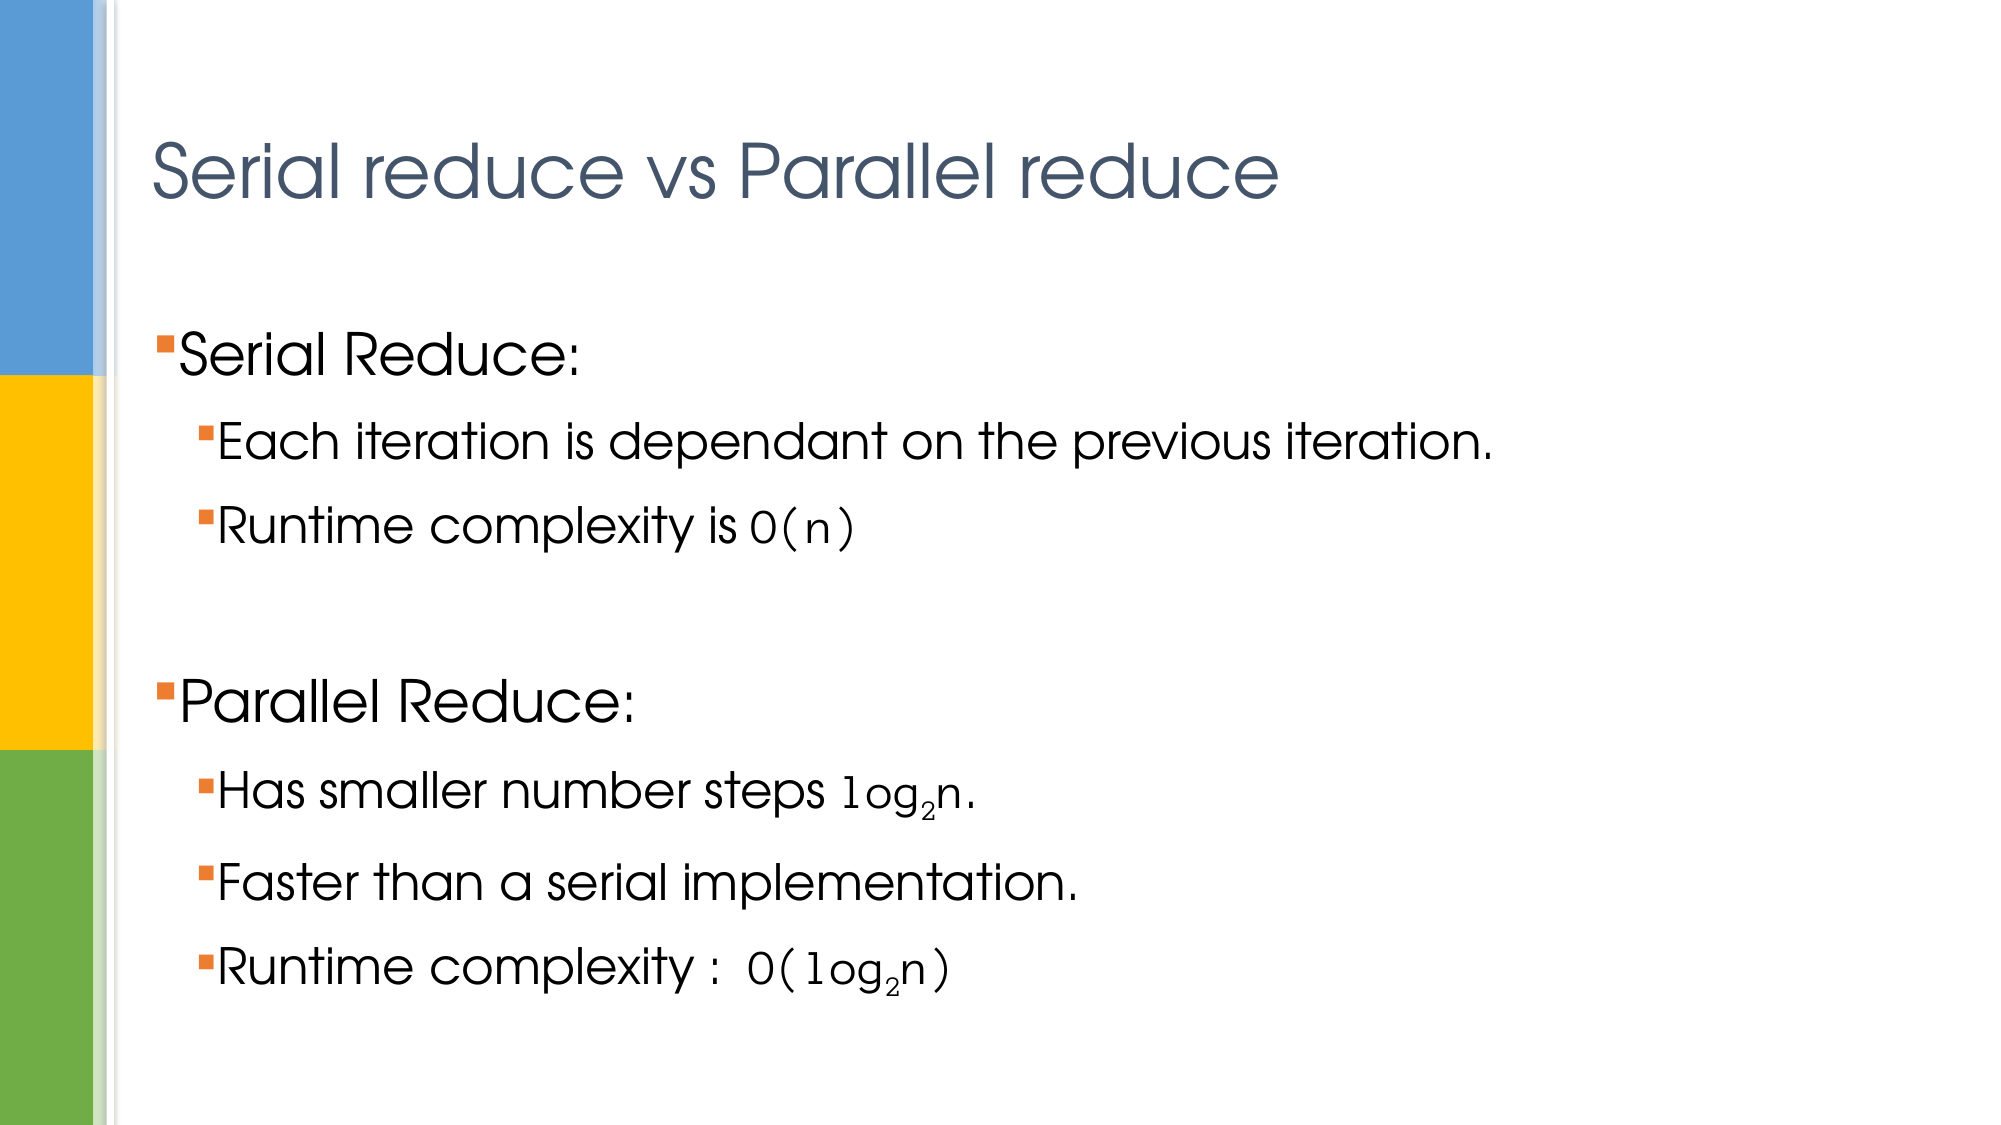

# Serial reduce vs Parallel reduce
Serial Reduce:
Each iteration is dependant on the previous iteration.
Runtime complexity is O(n)

Parallel Reduce:
Has smaller number steps log2n.
Faster than a serial implementation.
Runtime complexity : O(log2n)